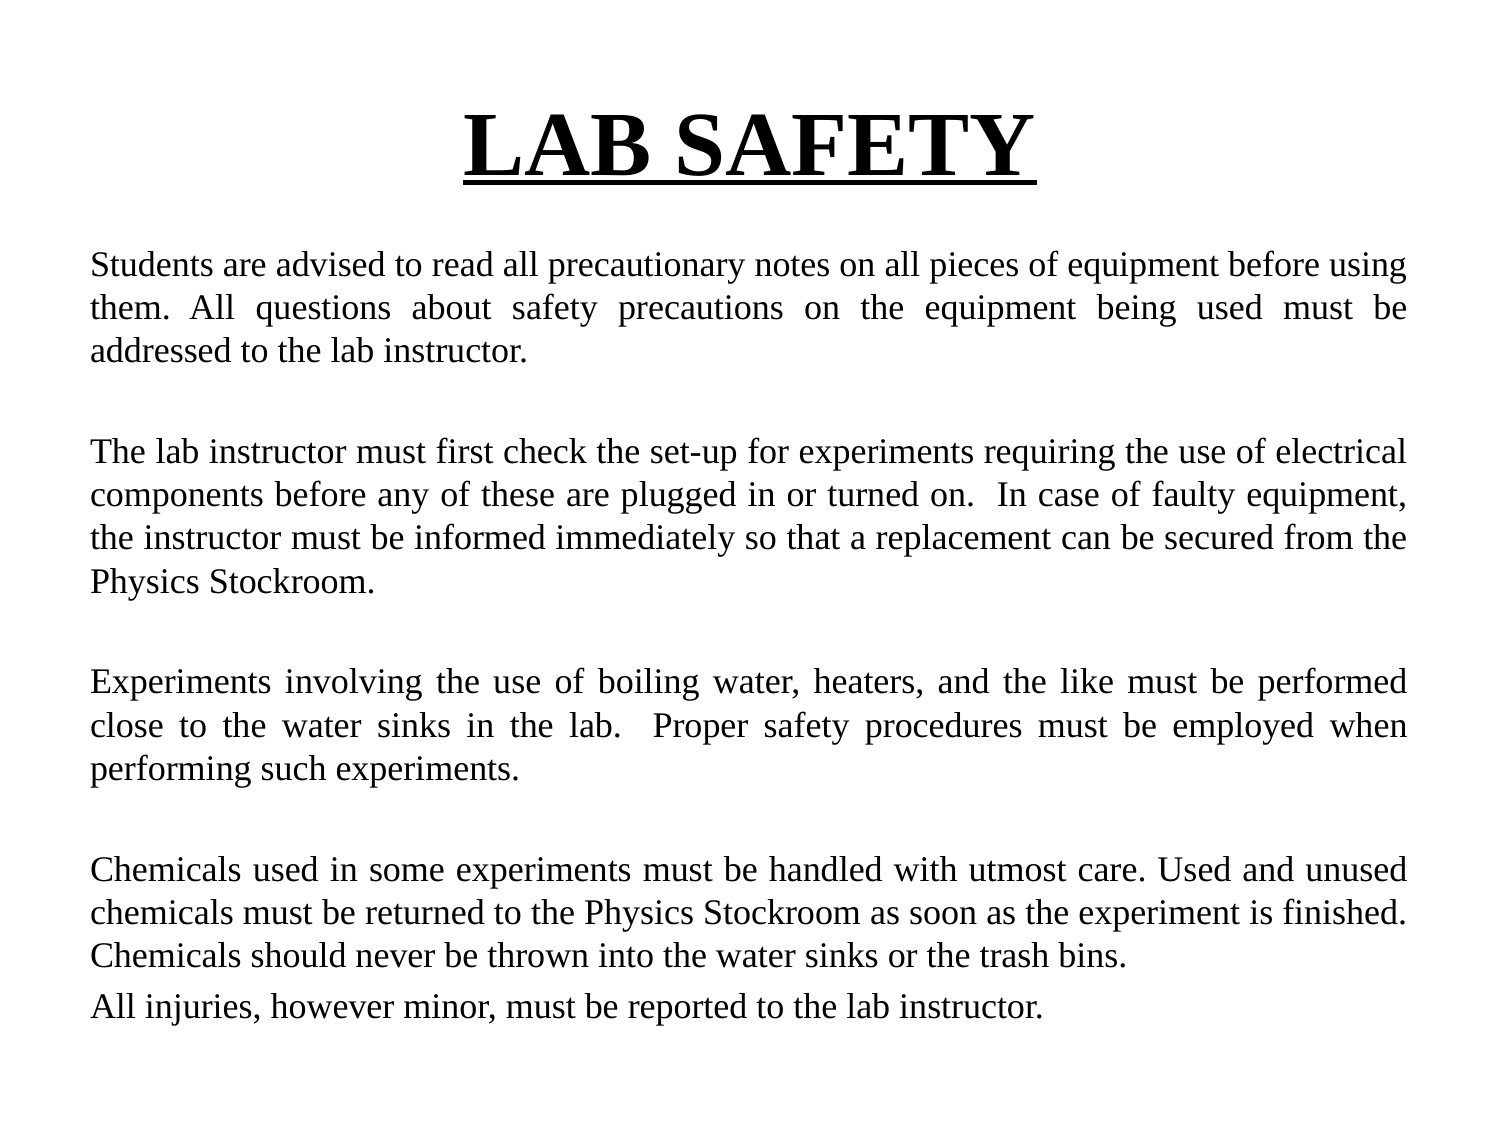

# LAB SAFETY
Students are advised to read all precautionary notes on all pieces of equipment before using them. All questions about safety precautions on the equipment being used must be addressed to the lab instructor.

The lab instructor must first check the set-up for experiments requiring the use of electrical components before any of these are plugged in or turned on.  In case of faulty equipment, the instructor must be informed immediately so that a replacement can be secured from the Physics Stockroom.

Experiments involving the use of boiling water, heaters, and the like must be performed close to the water sinks in the lab.  Proper safety procedures must be employed when performing such experiments.

Chemicals used in some experiments must be handled with utmost care. Used and unused chemicals must be returned to the Physics Stockroom as soon as the experiment is finished. Chemicals should never be thrown into the water sinks or the trash bins.
All injuries, however minor, must be reported to the lab instructor.